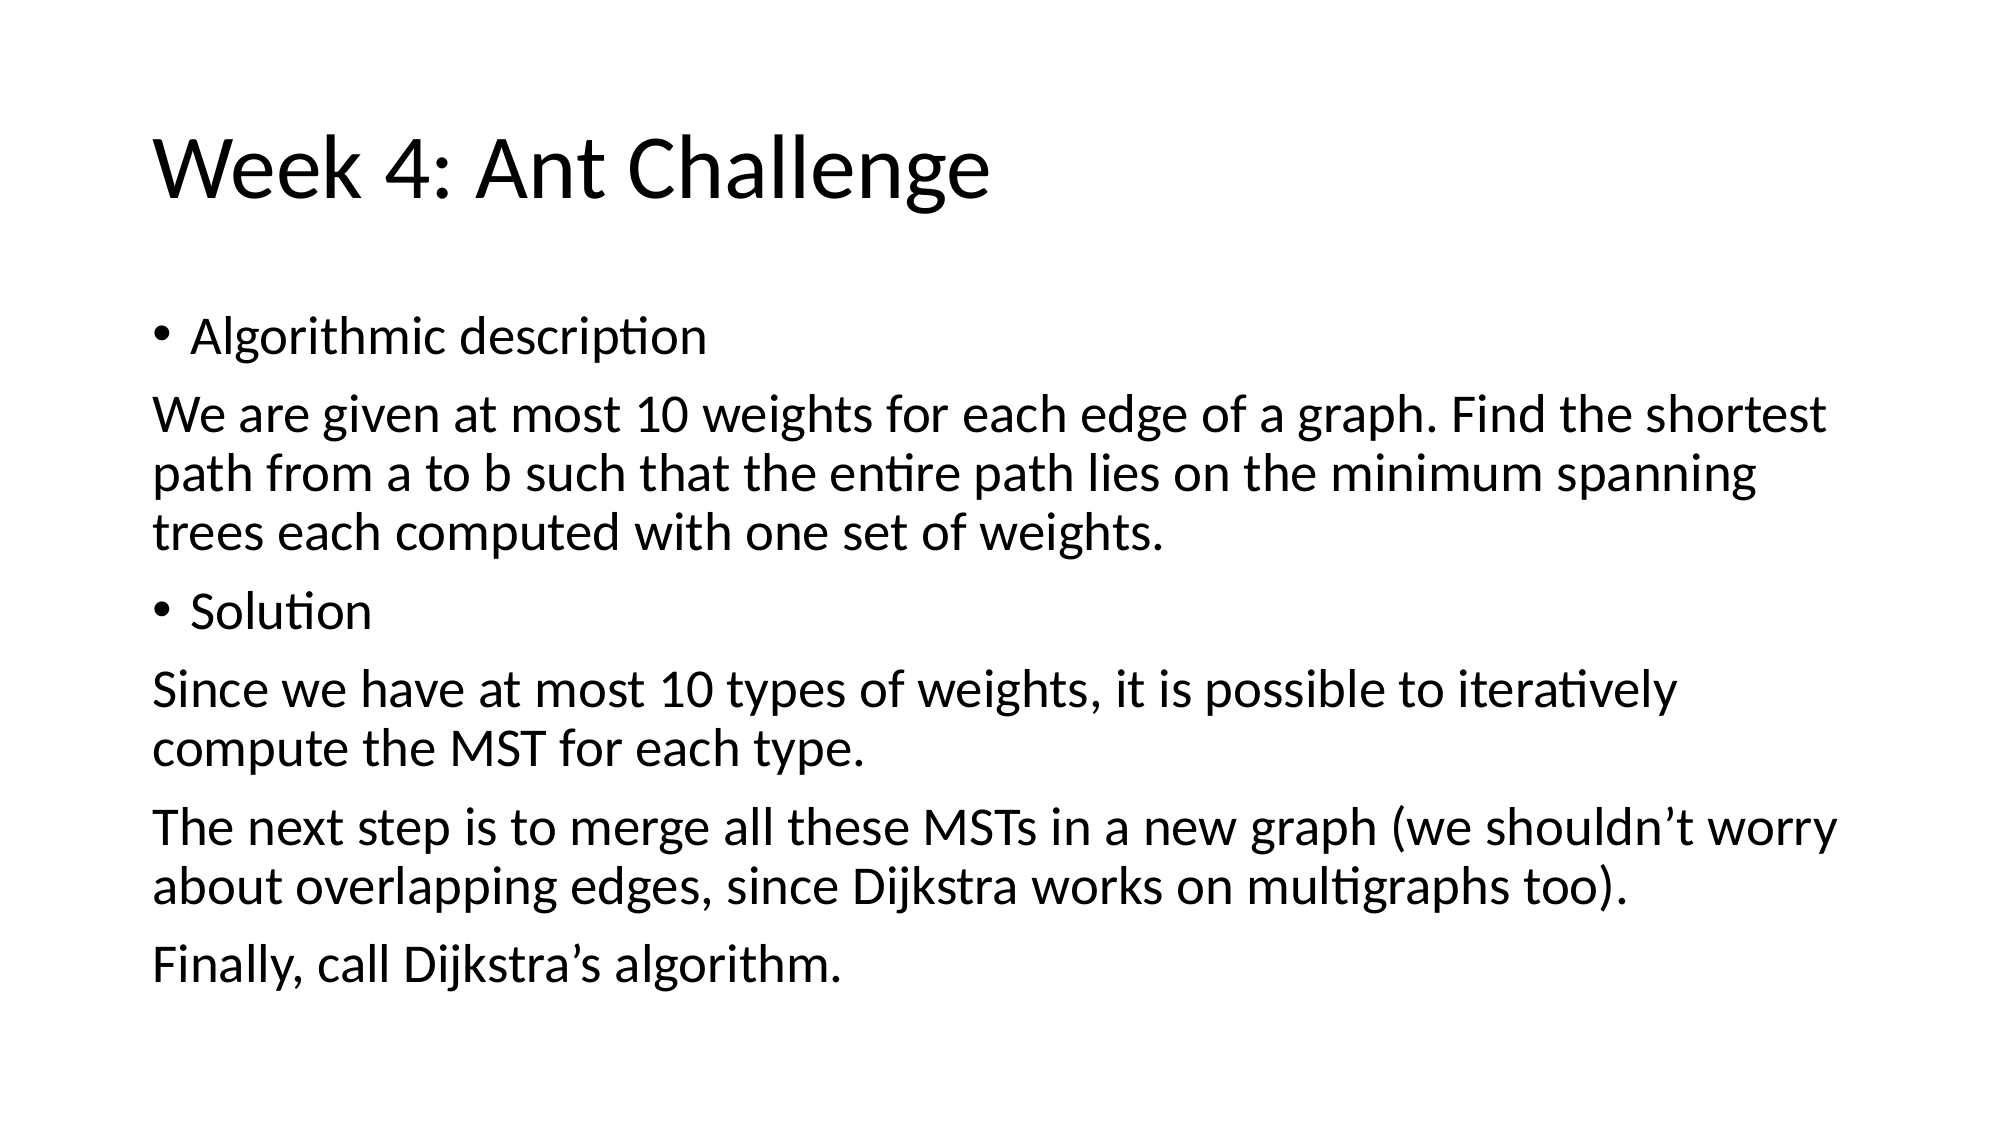

# Week 4: Ant Challenge
Algorithmic description
We are given at most 10 weights for each edge of a graph. Find the shortest path from a to b such that the entire path lies on the minimum spanning trees each computed with one set of weights.
Solution
Since we have at most 10 types of weights, it is possible to iteratively compute the MST for each type.
The next step is to merge all these MSTs in a new graph (we shouldn’t worry about overlapping edges, since Dijkstra works on multigraphs too).
Finally, call Dijkstra’s algorithm.